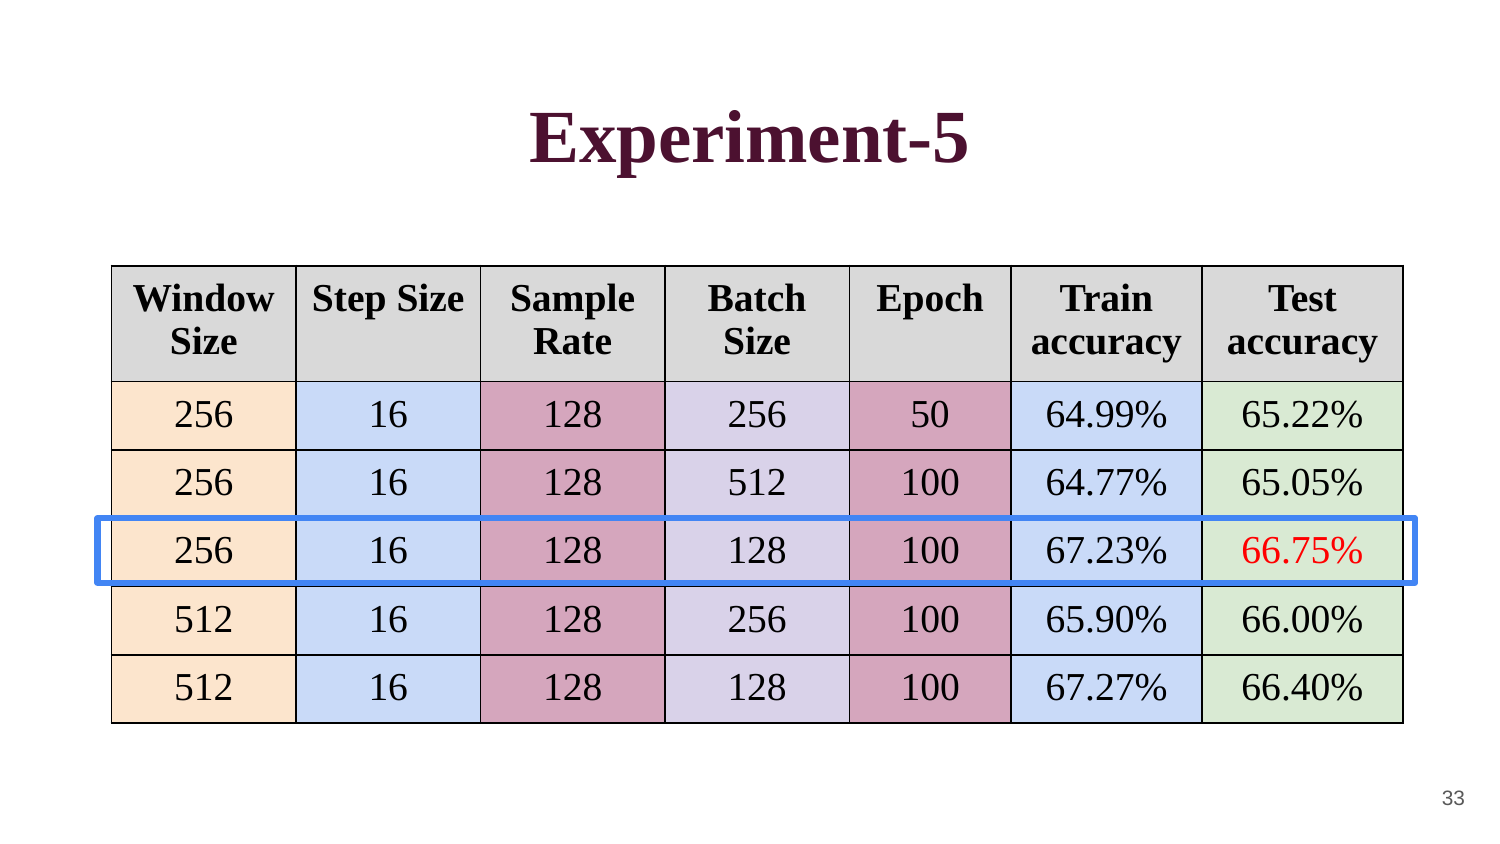

# Experiment-5
| Window Size | Step Size | Sample Rate | Batch Size | Epoch | Train accuracy | Test accuracy |
| --- | --- | --- | --- | --- | --- | --- |
| 256 | 16 | 128 | 256 | 50 | 64.99% | 65.22% |
| 256 | 16 | 128 | 512 | 100 | 64.77% | 65.05% |
| 256 | 16 | 128 | 128 | 100 | 67.23% | 66.75% |
| 512 | 16 | 128 | 256 | 100 | 65.90% | 66.00% |
| 512 | 16 | 128 | 128 | 100 | 67.27% | 66.40% |

33